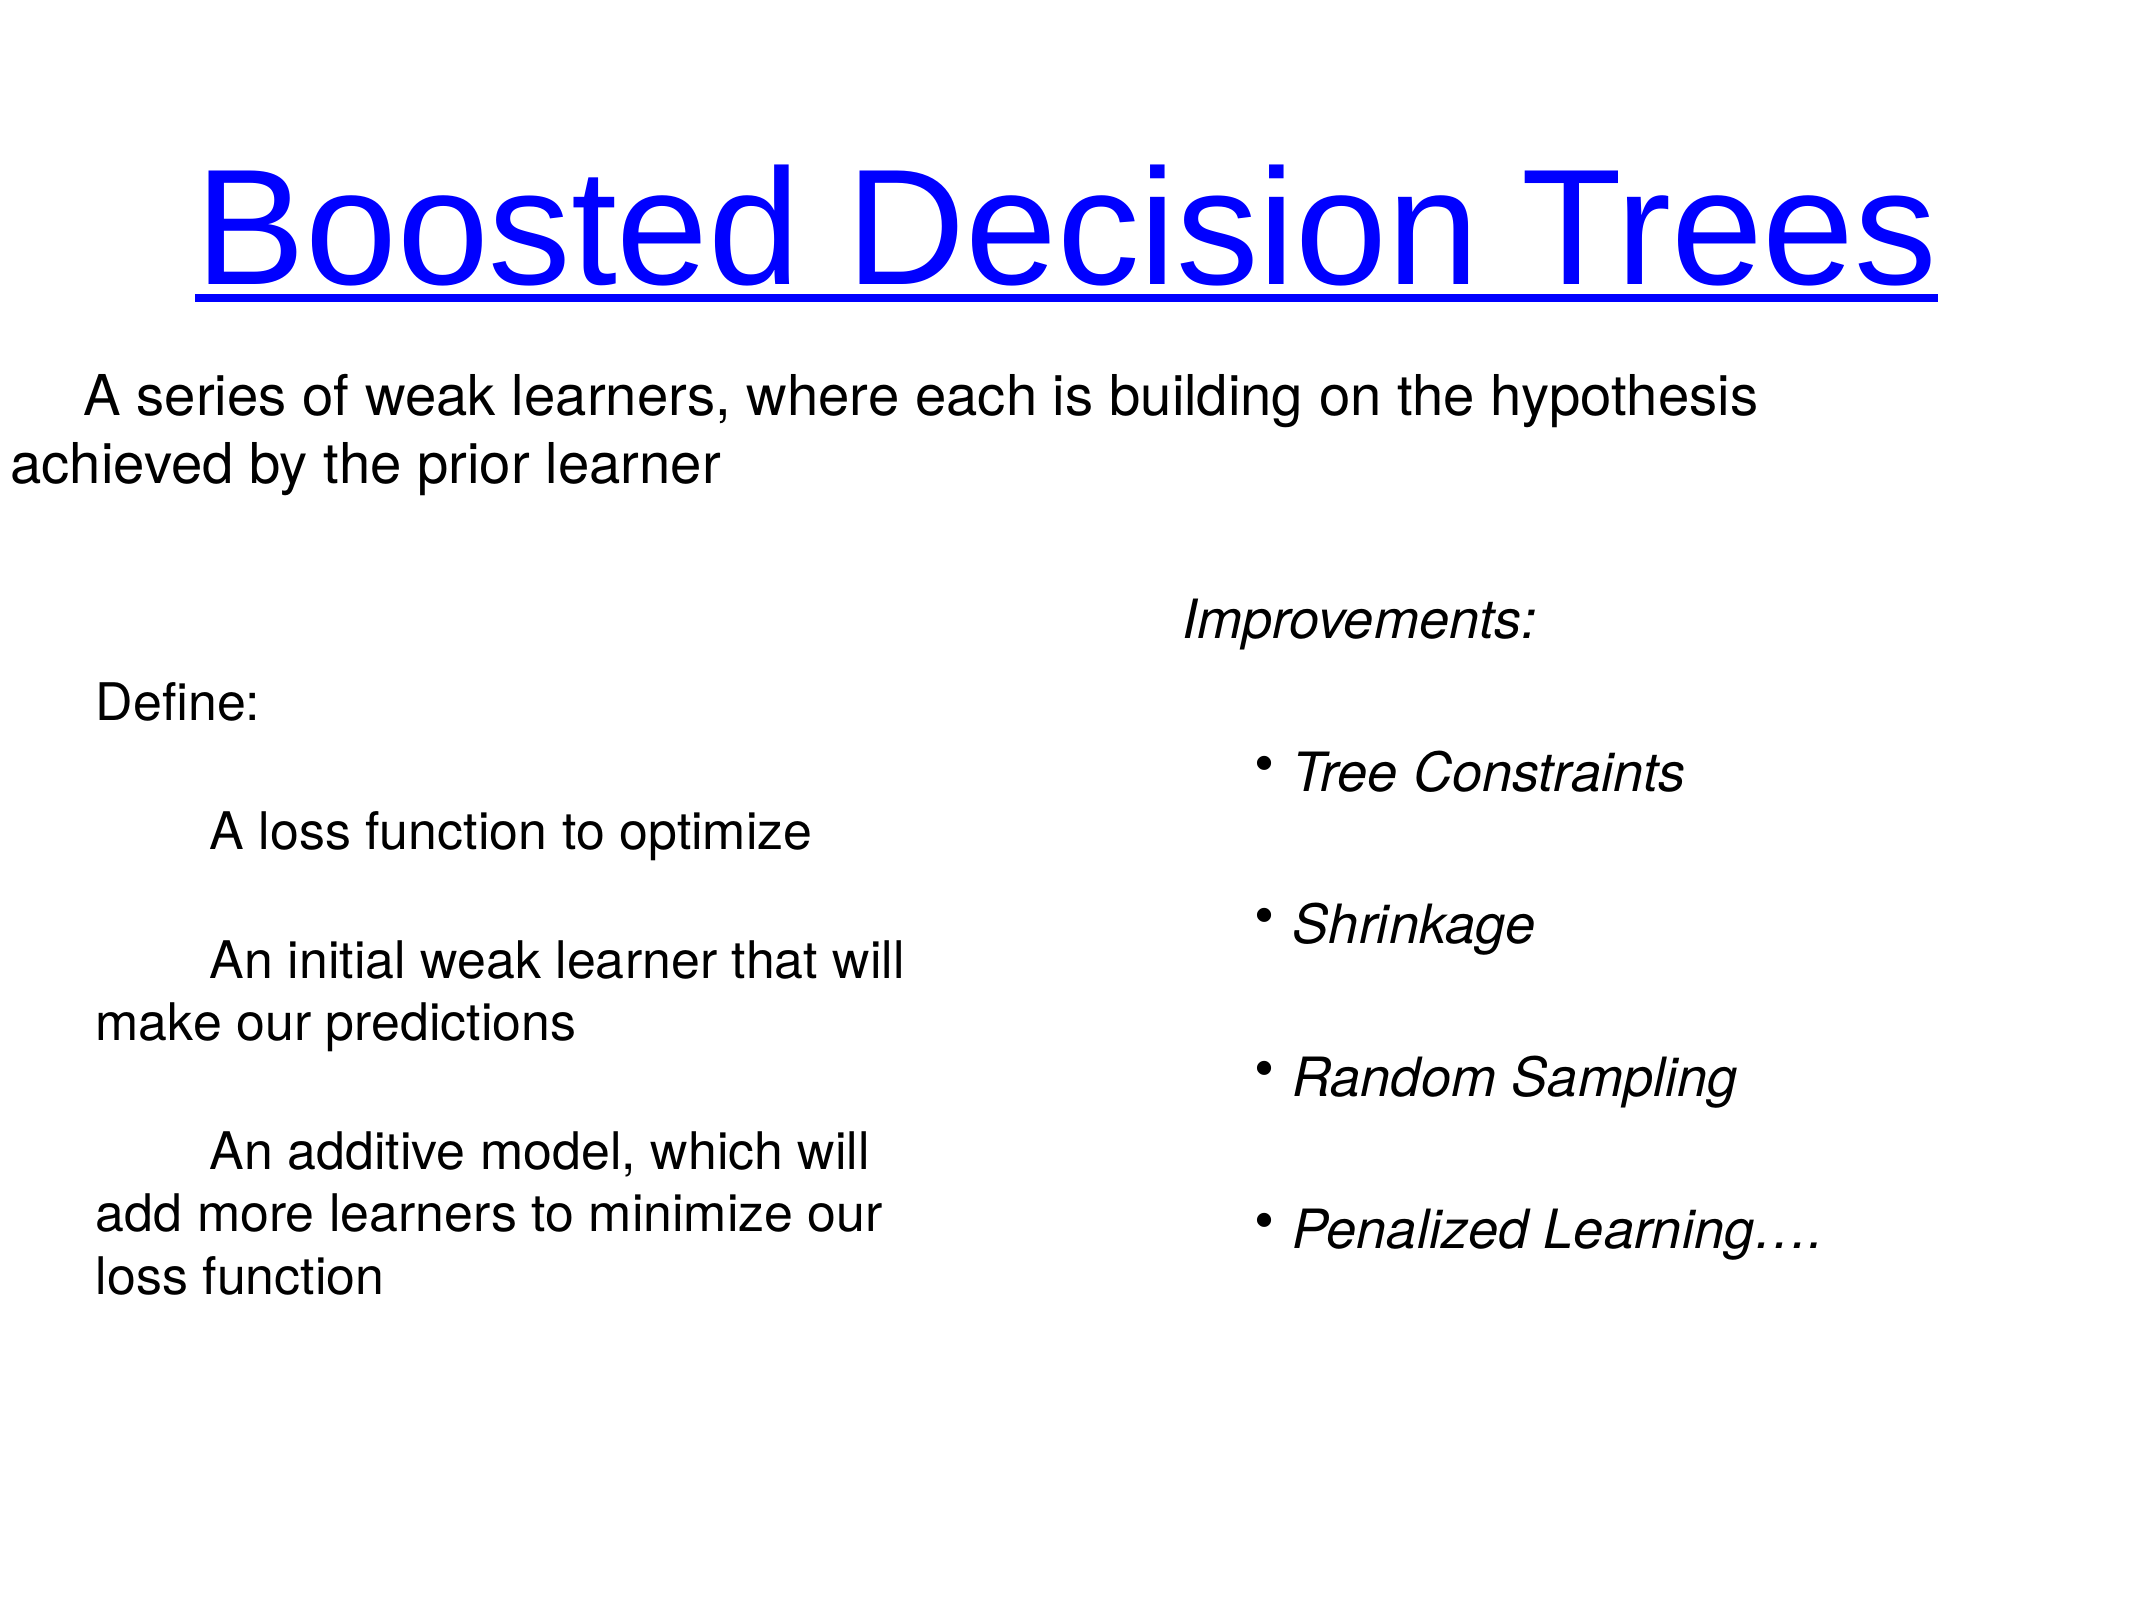

# Boosted Decision Trees
A series of weak learners, where each is building on the hypothesis achieved by the prior learner

Define:
A loss function to optimize
An initial weak learner that will make our predictions
An additive model, which will add more learners to minimize our loss function
Improvements:
Tree Constraints
Shrinkage
Random Sampling
Penalized Learning….